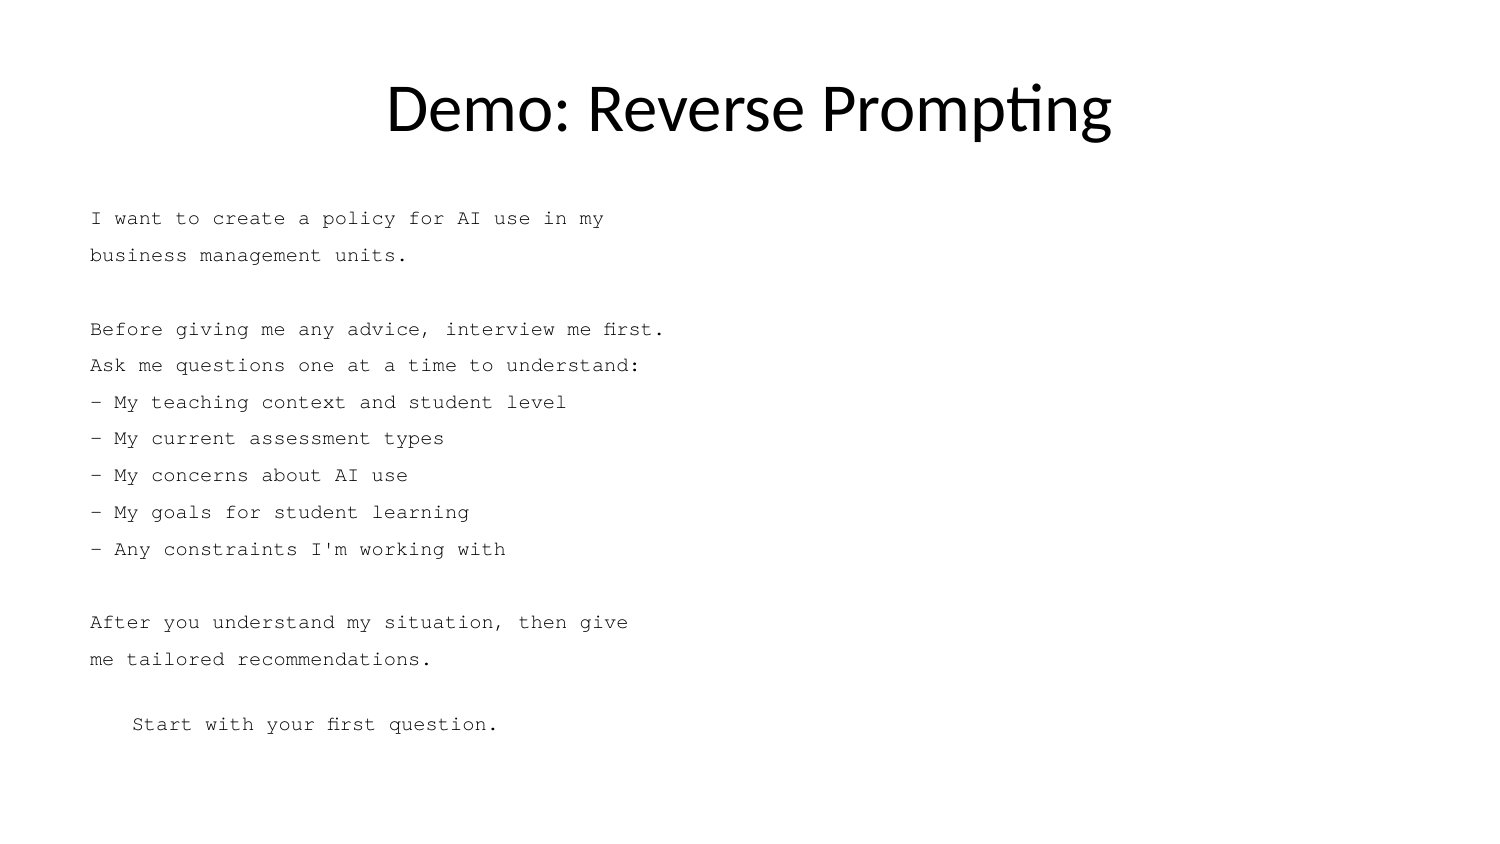

# Demo: Reverse Prompting
I want to create a policy for AI use in my
business management units.

Before giving me any advice, interview me first.
Ask me questions one at a time to understand:
- My teaching context and student level
- My current assessment types
- My concerns about AI use
- My goals for student learning
- Any constraints I'm working with

After you understand my situation, then give
me tailored recommendations.

Start with your first question.